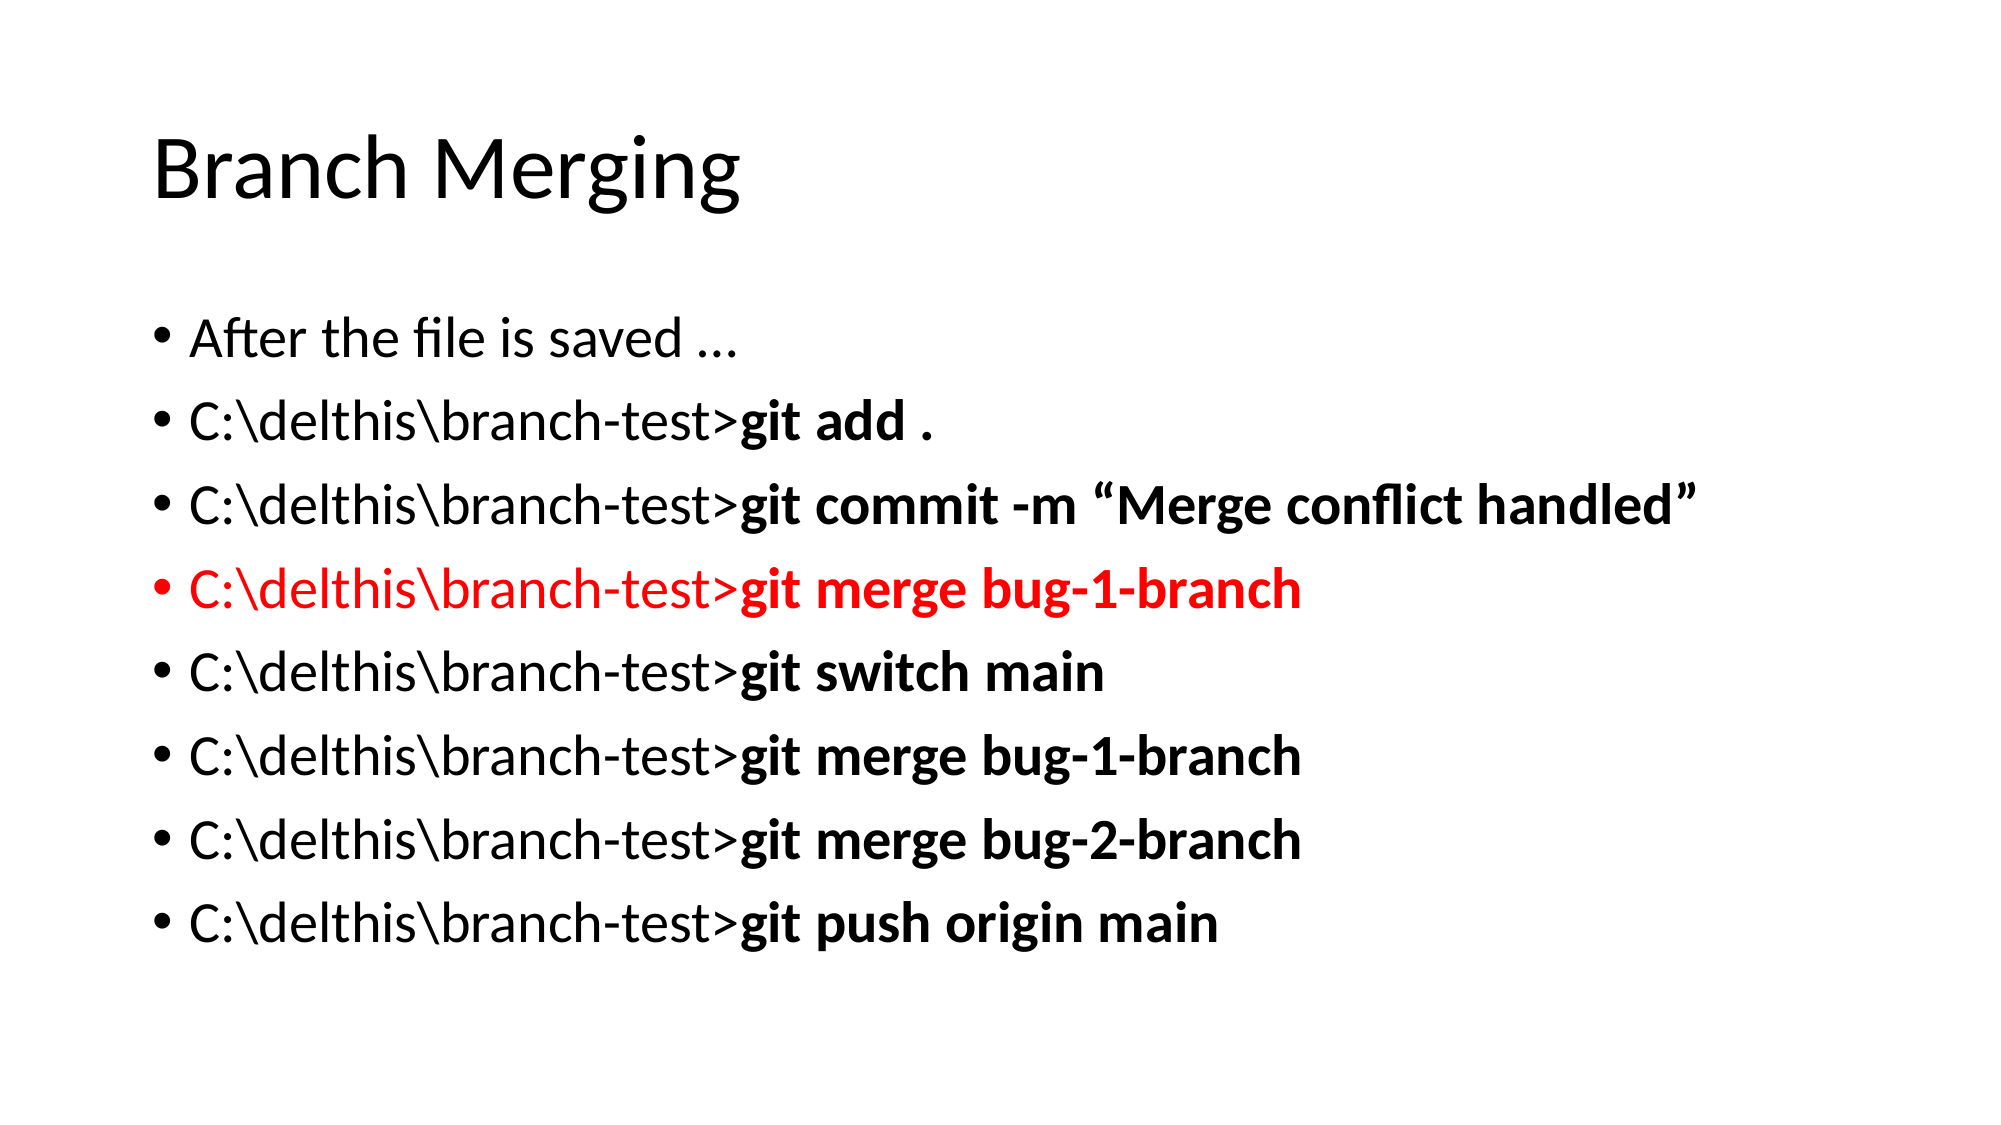

# Branch Merging
After the file is saved …
C:\delthis\branch-test>git add .
C:\delthis\branch-test>git commit -m “Merge conflict handled”
C:\delthis\branch-test>git merge bug-1-branch
C:\delthis\branch-test>git switch main
C:\delthis\branch-test>git merge bug-1-branch
C:\delthis\branch-test>git merge bug-2-branch
C:\delthis\branch-test>git push origin main